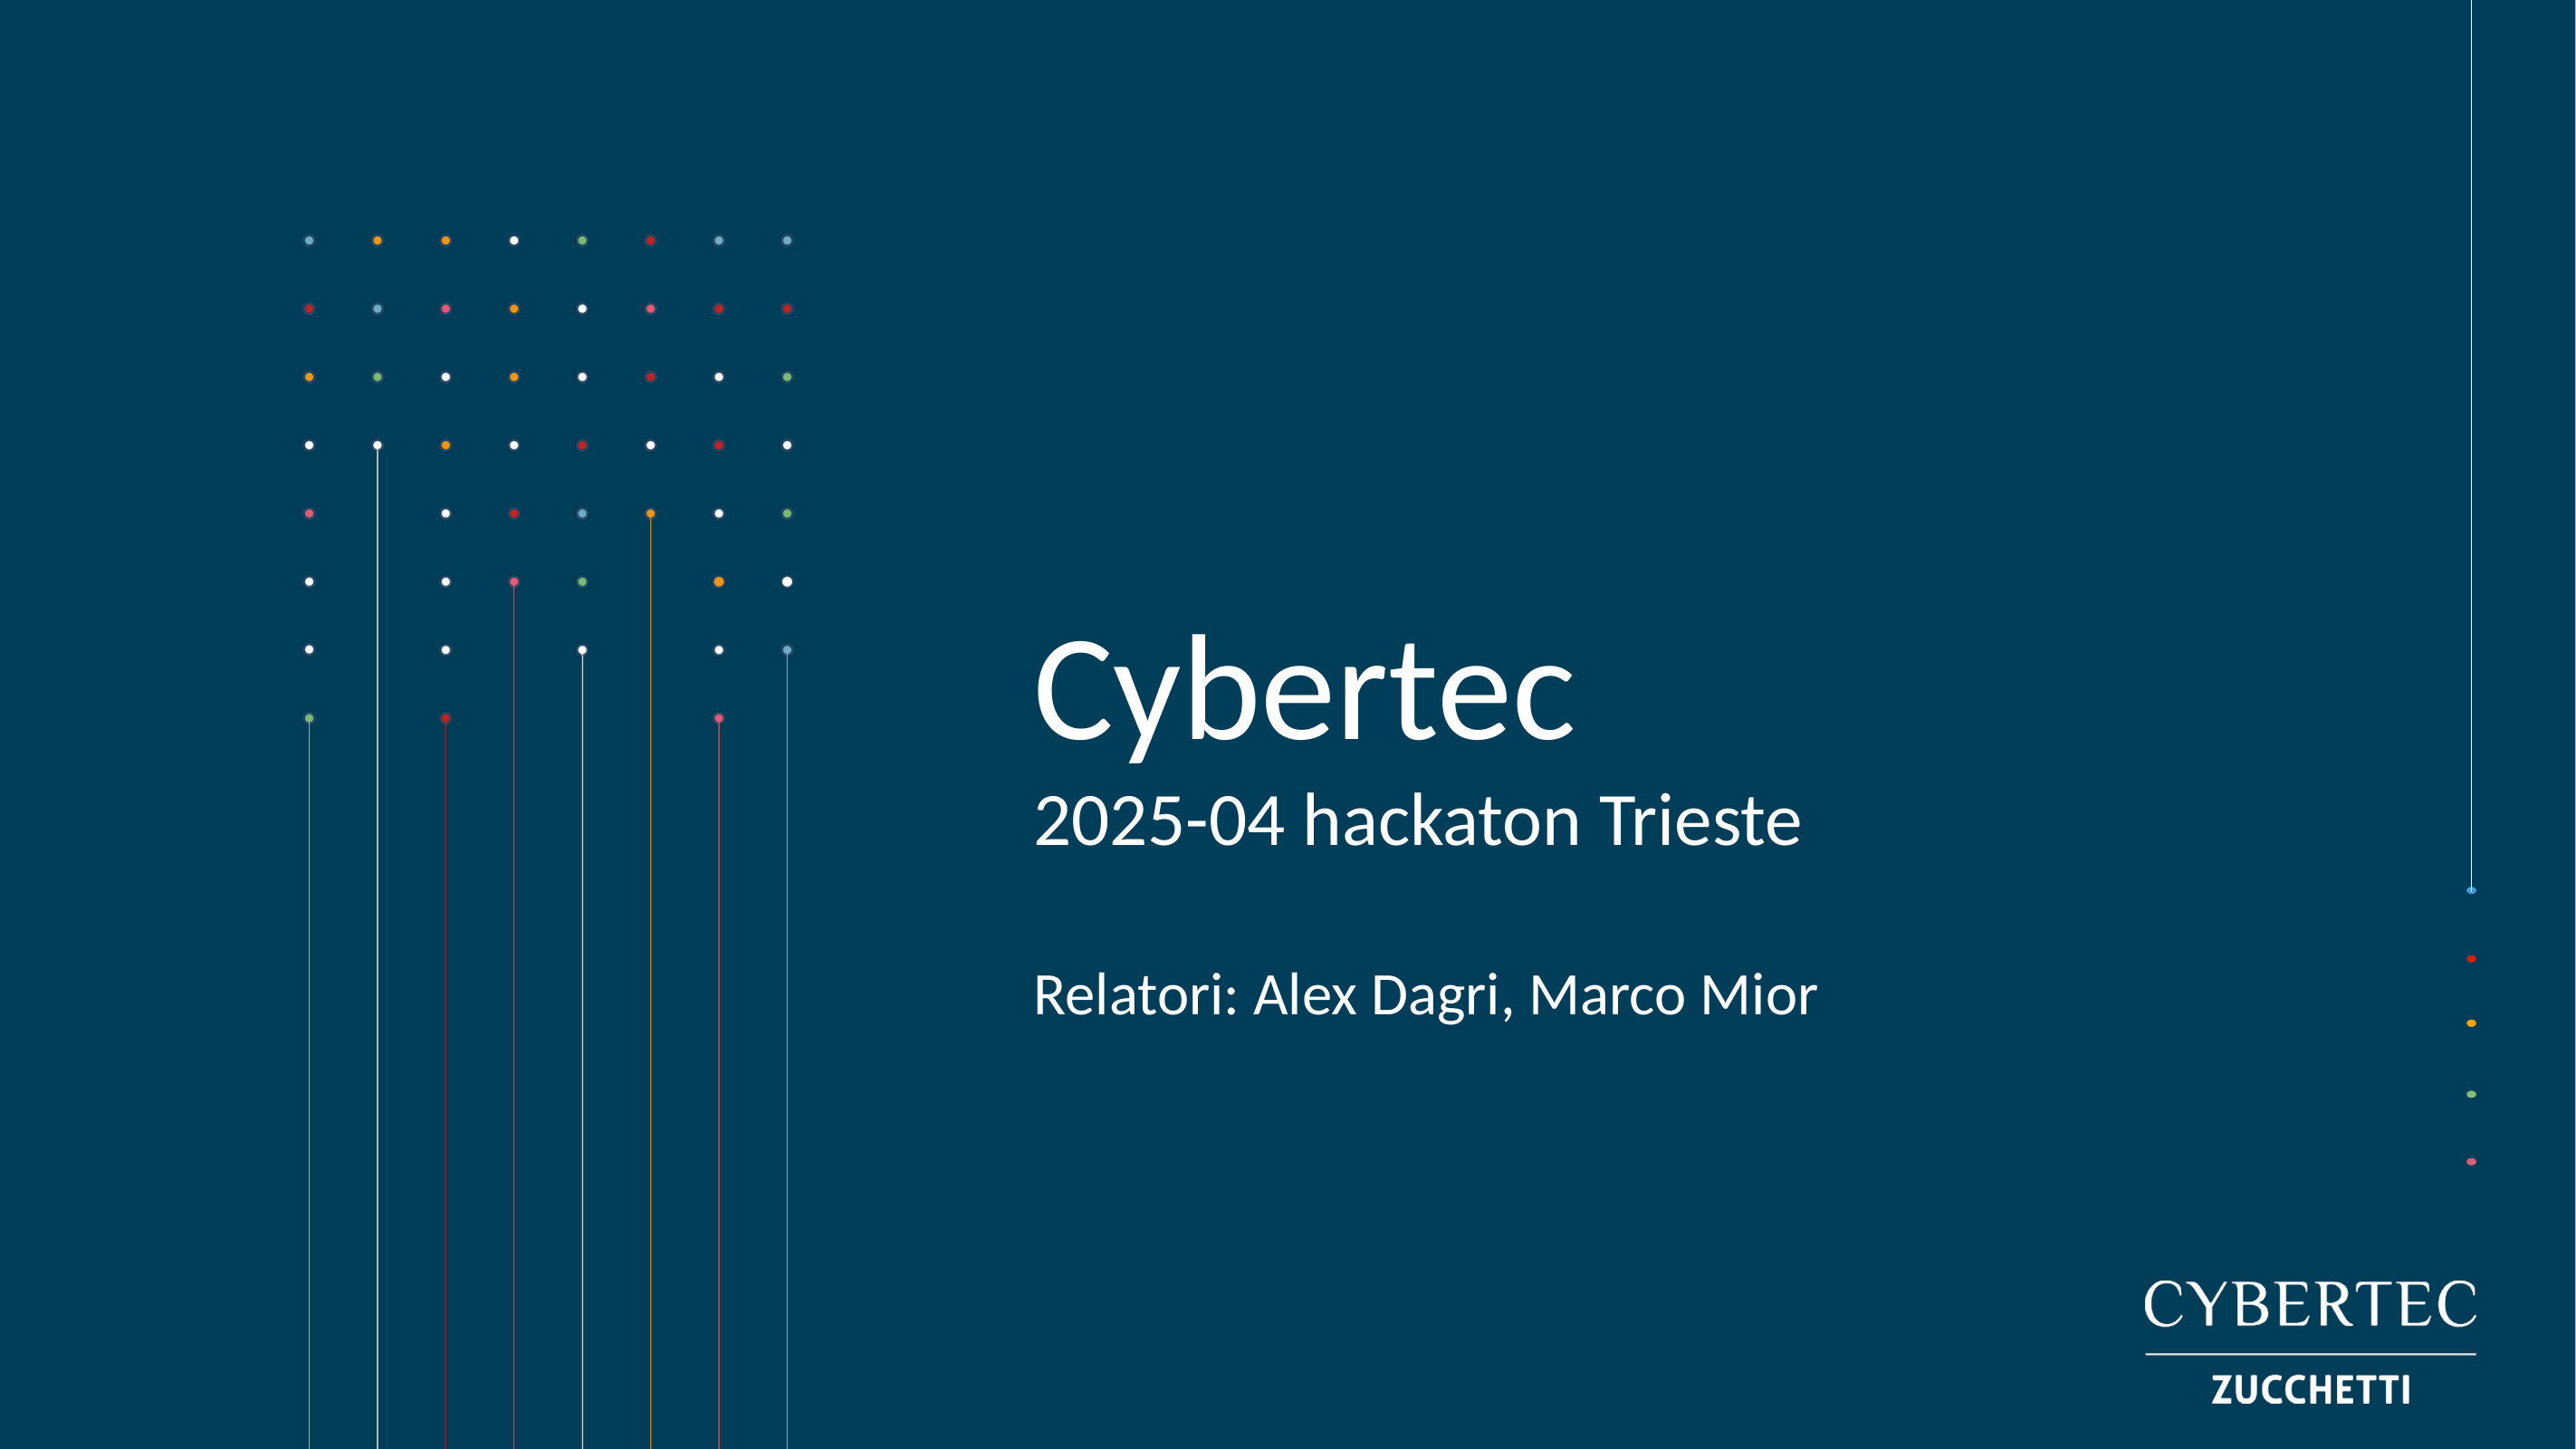

Cybertec
2025-04 hackaton Trieste
Relatori: Alex Dagri, Marco Mior